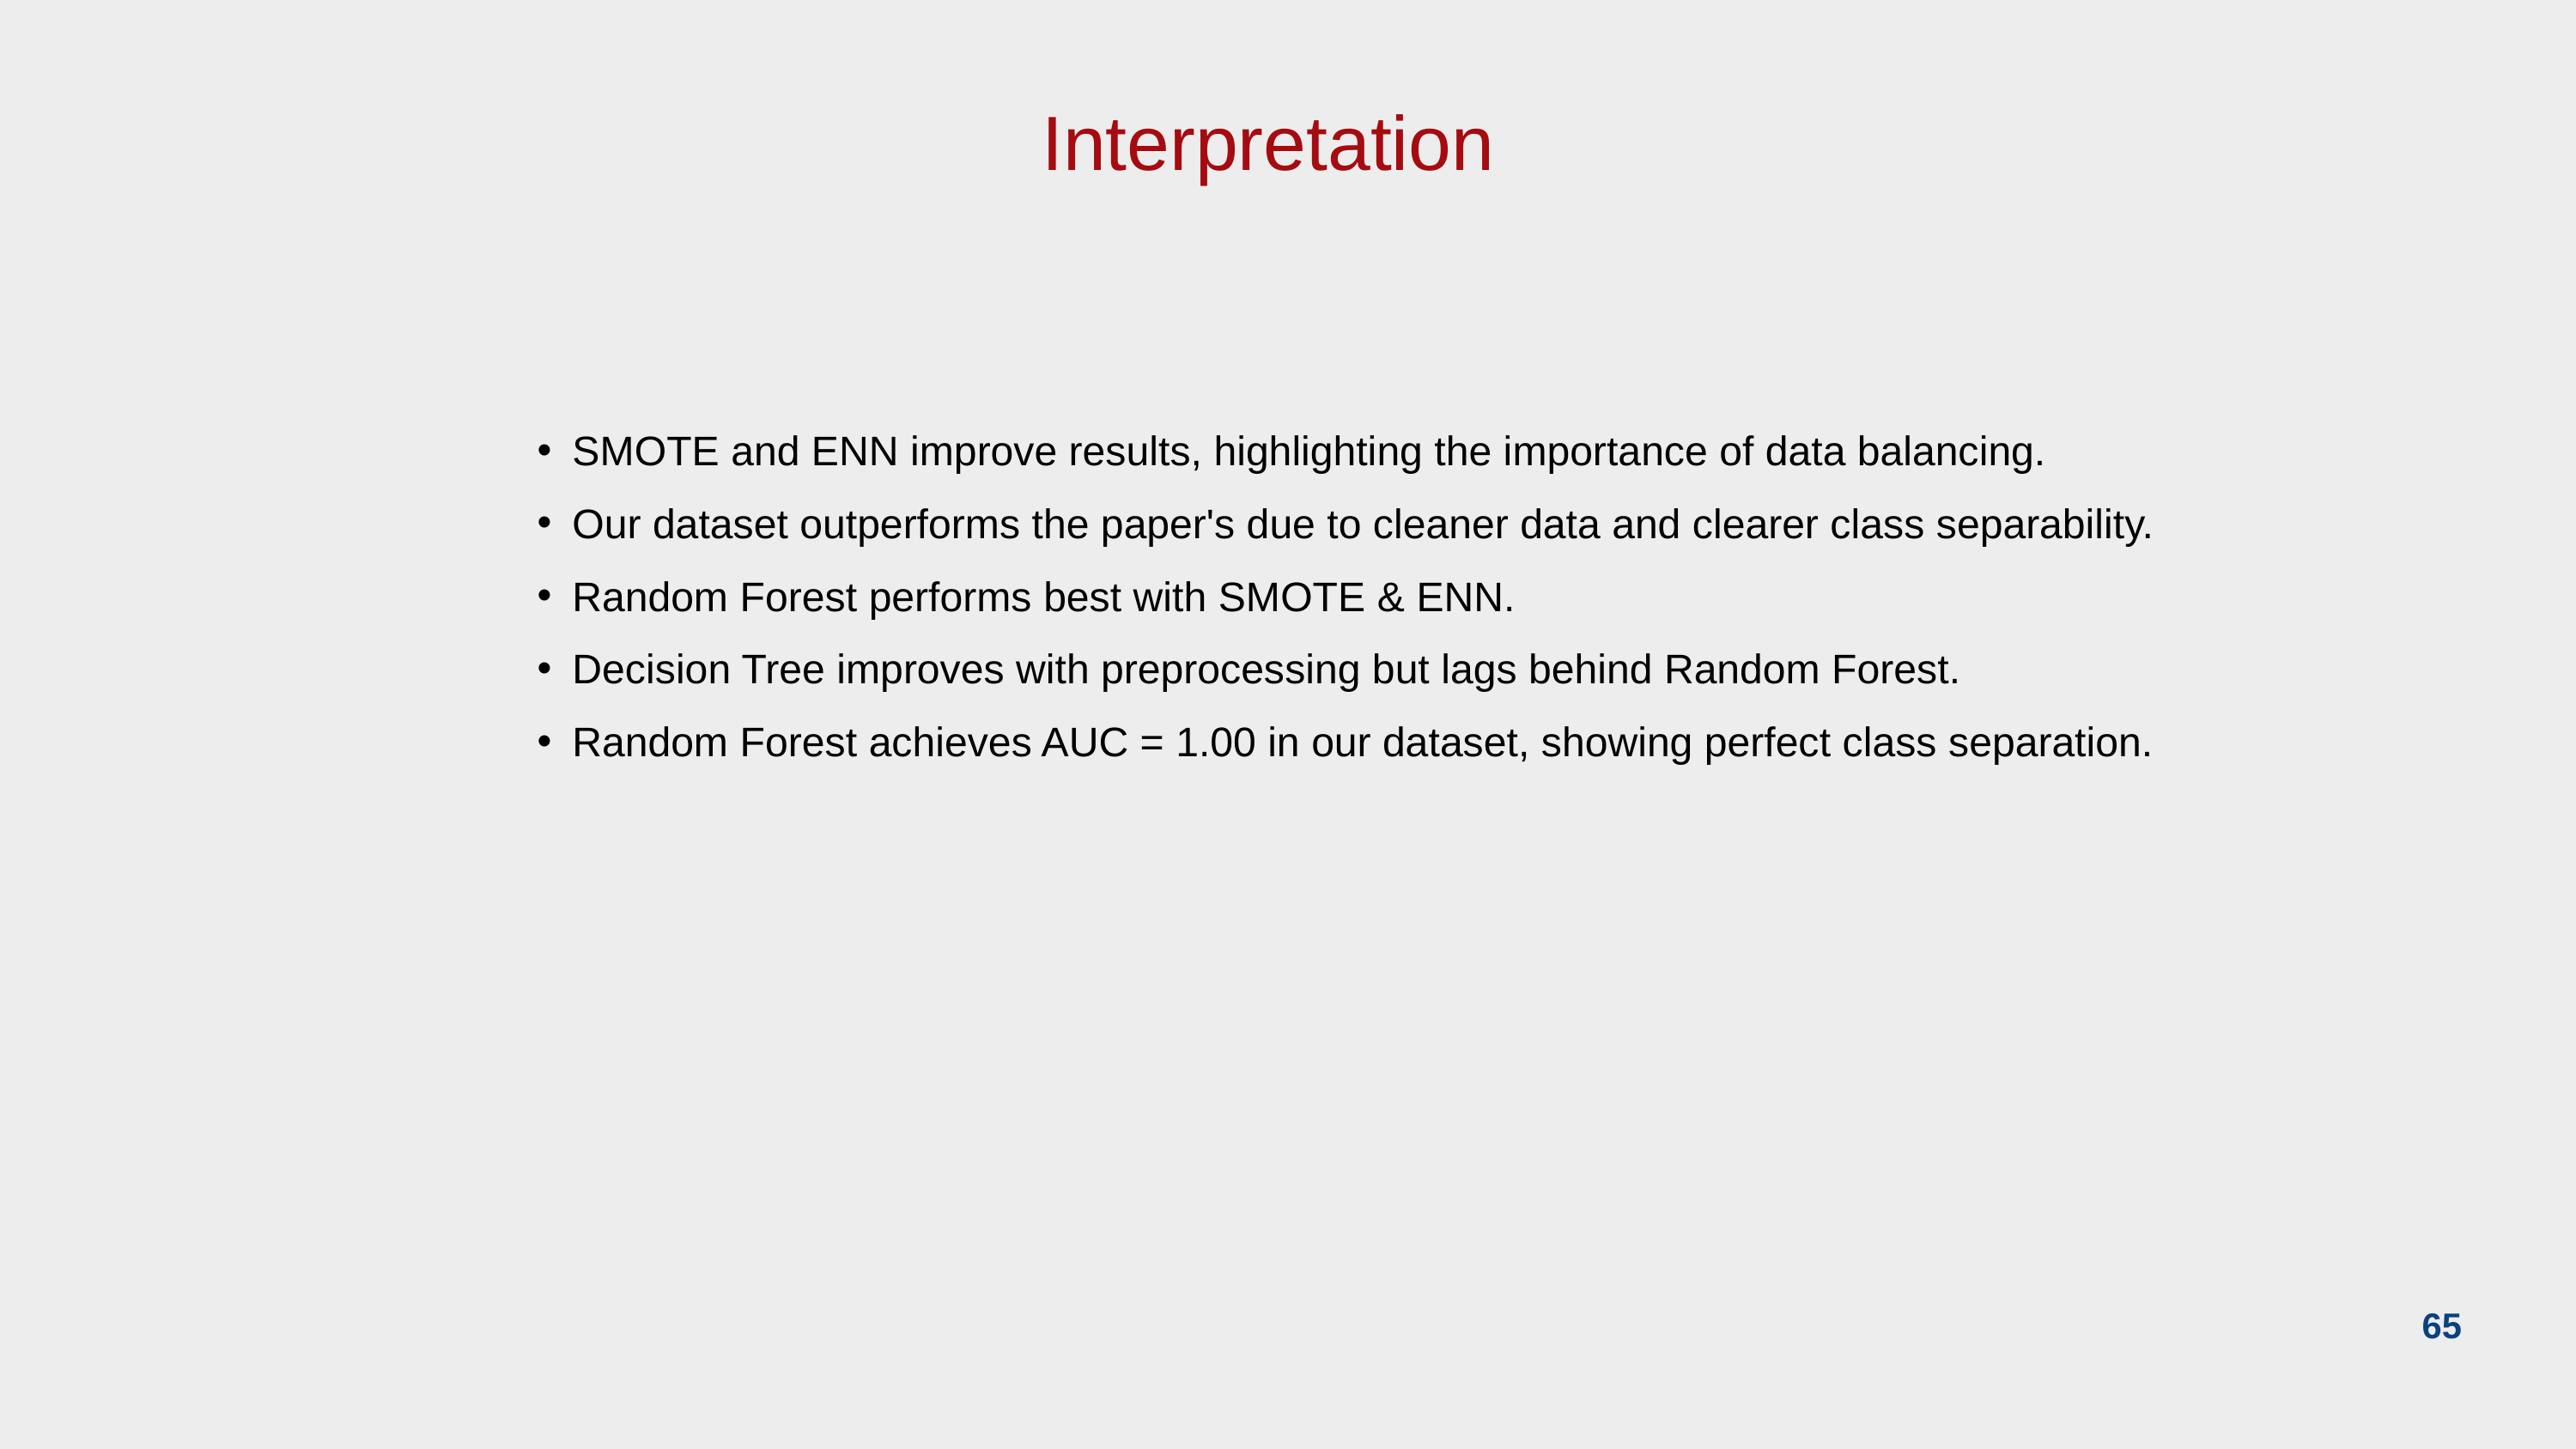

Interpretation
SMOTE and ENN improve results, highlighting the importance of data balancing.
Our dataset outperforms the paper's due to cleaner data and clearer class separability.
Random Forest performs best with SMOTE & ENN.
Decision Tree improves with preprocessing but lags behind Random Forest.
Random Forest achieves AUC = 1.00 in our dataset, showing perfect class separation.

65